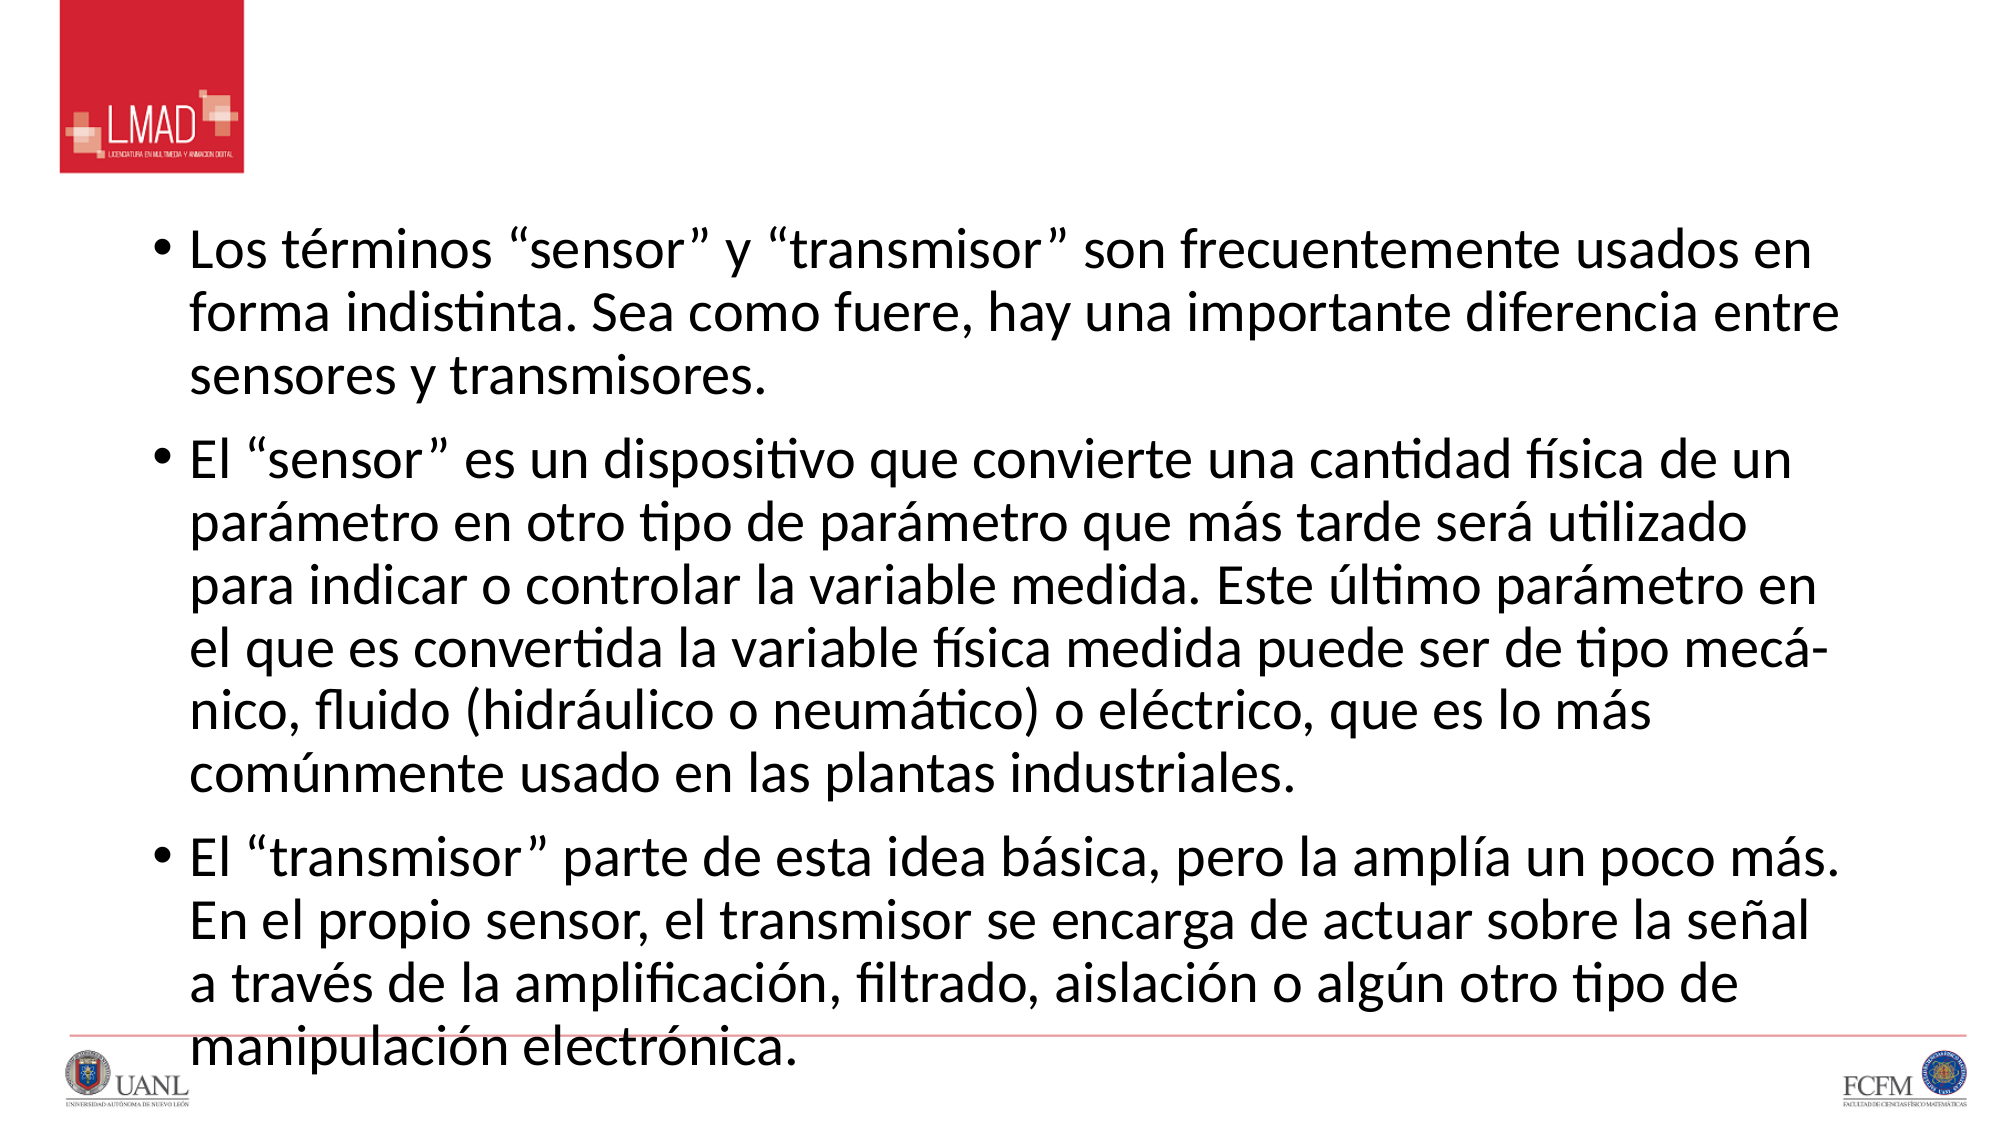

#
Los términos “sensor” y “transmisor” son frecuentemente usados en forma indistinta. Sea como fuere, hay una importante diferencia entre sensores y transmisores.
El “sensor” es un dispositivo que convierte una cantidad física de un parámetro en otro tipo de parámetro que más tarde será utilizado para indicar o controlar la variable medida. Este último parámetro en el que es convertida la variable física medida puede ser de tipo mecá- nico, fluido (hidráulico o neumático) o eléctrico, que es lo más comúnmente usado en las plantas industriales.
El “transmisor” parte de esta idea básica, pero la amplía un poco más. En el propio sensor, el transmisor se encarga de actuar sobre la señal a través de la amplificación, filtrado, aislación o algún otro tipo de manipulación electrónica.